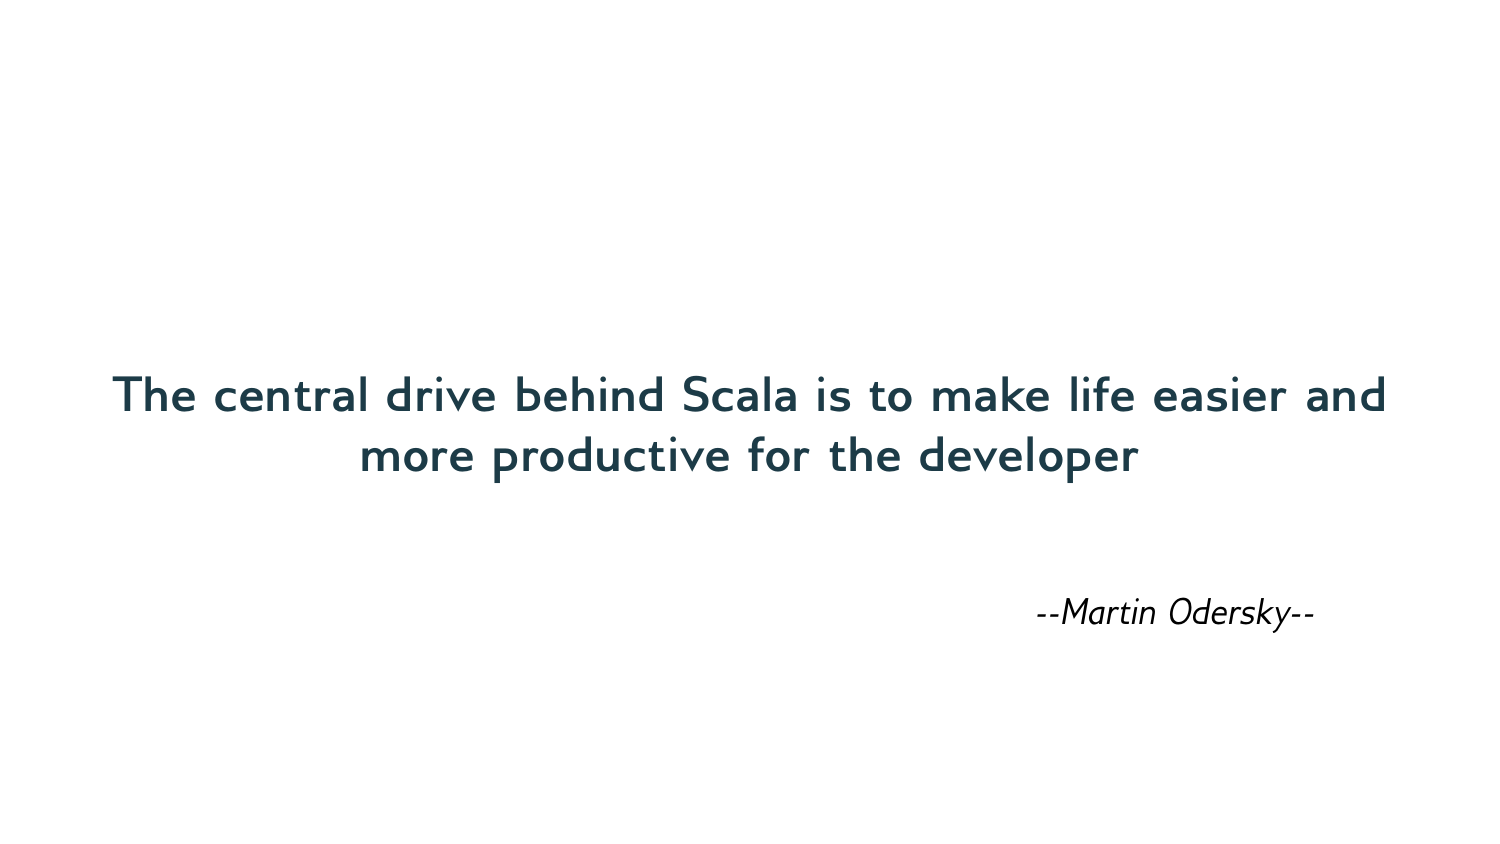

# The central drive behind Scala is to make life easier and more productive for the developer
--Martin Odersky--